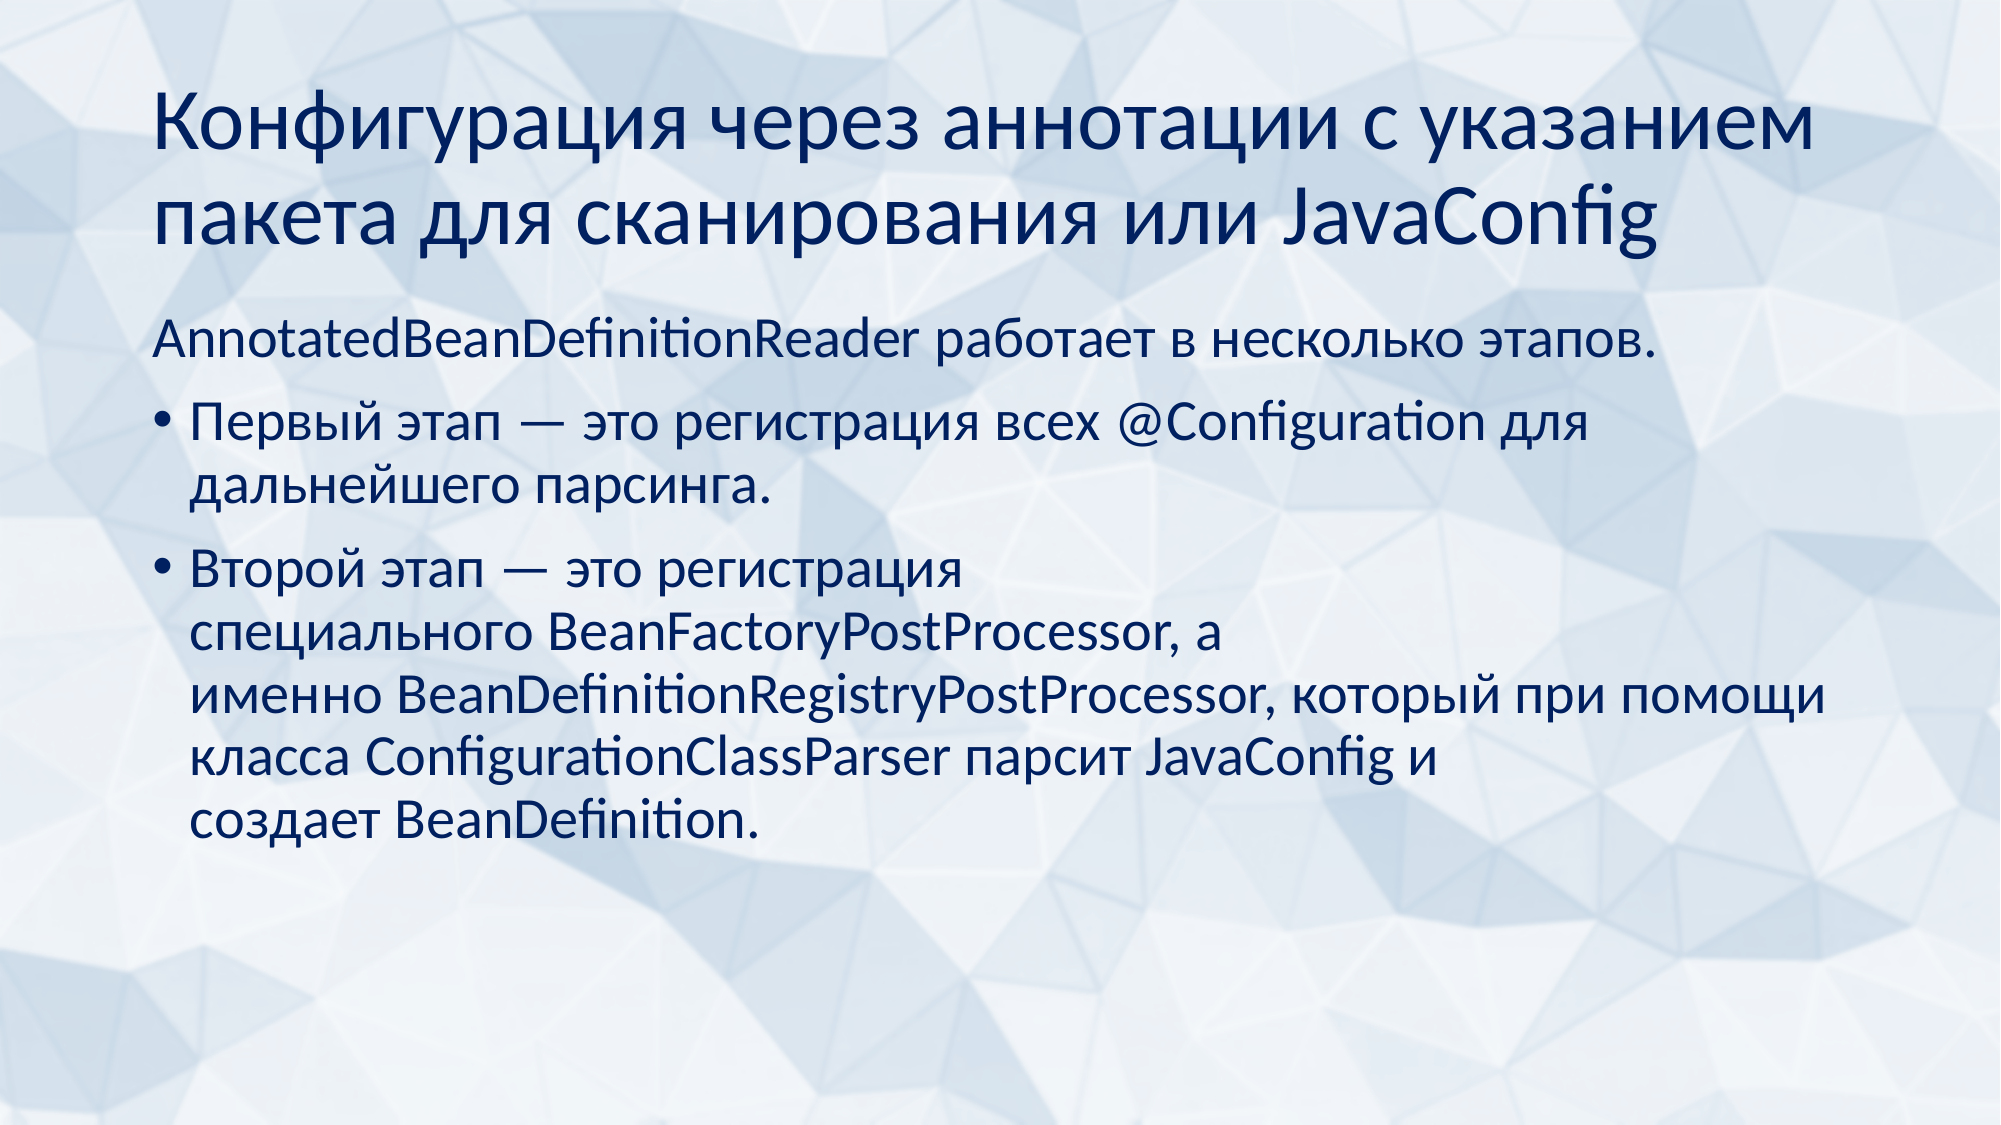

# Конфигурация через аннотации с указанием пакета для сканирования или JavaConfig
AnnotatedBeanDefinitionReader работает в несколько этапов.
Первый этап — это регистрация всех @Configuration для дальнейшего парсинга.
Второй этап — это регистрация специального BeanFactoryPostProcessor, а именно BeanDefinitionRegistryPostProcessor, который при помощи класса ConfigurationClassParser парсит JavaConfig и создает BeanDefinition.